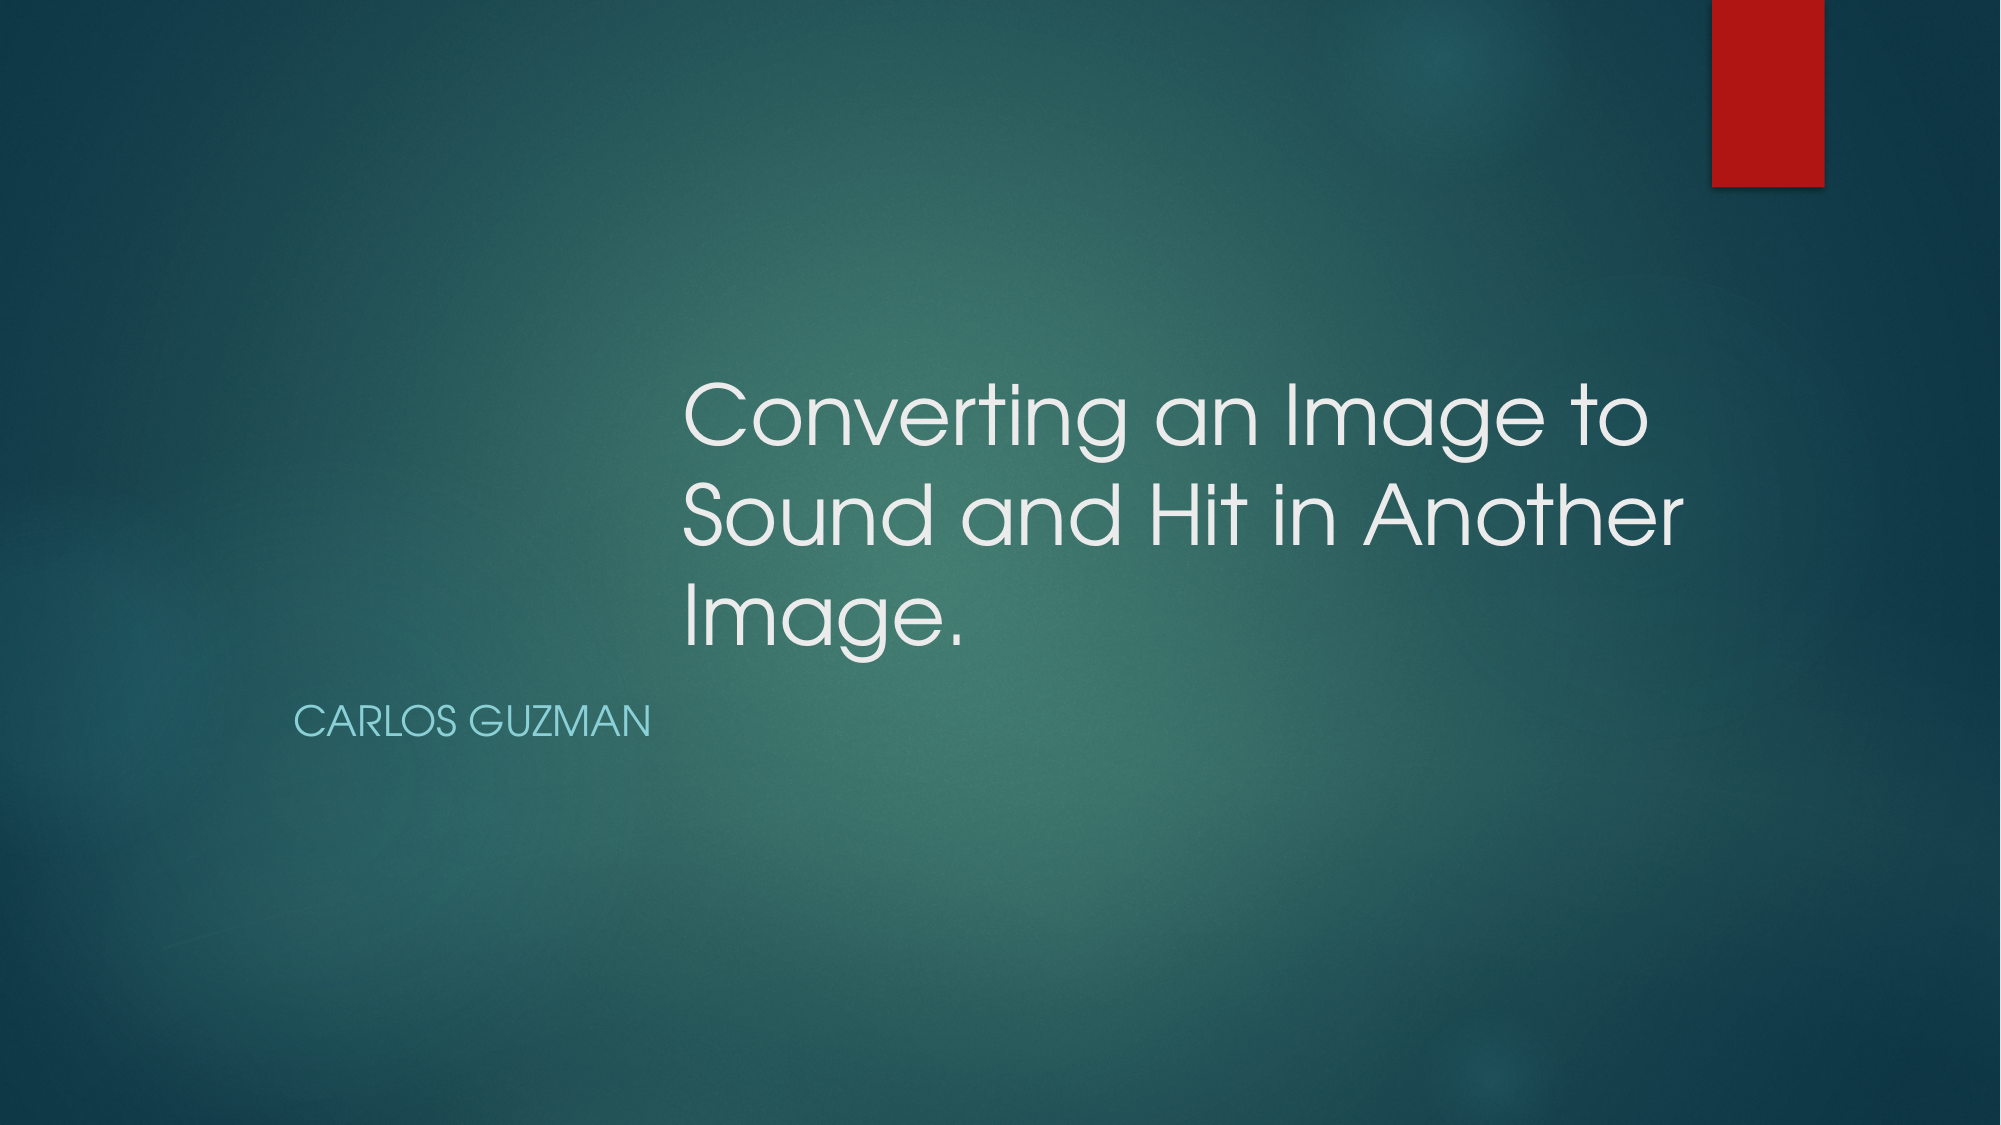

# Converting an Image to Sound and Hit in Another Image.
Carlos guzman